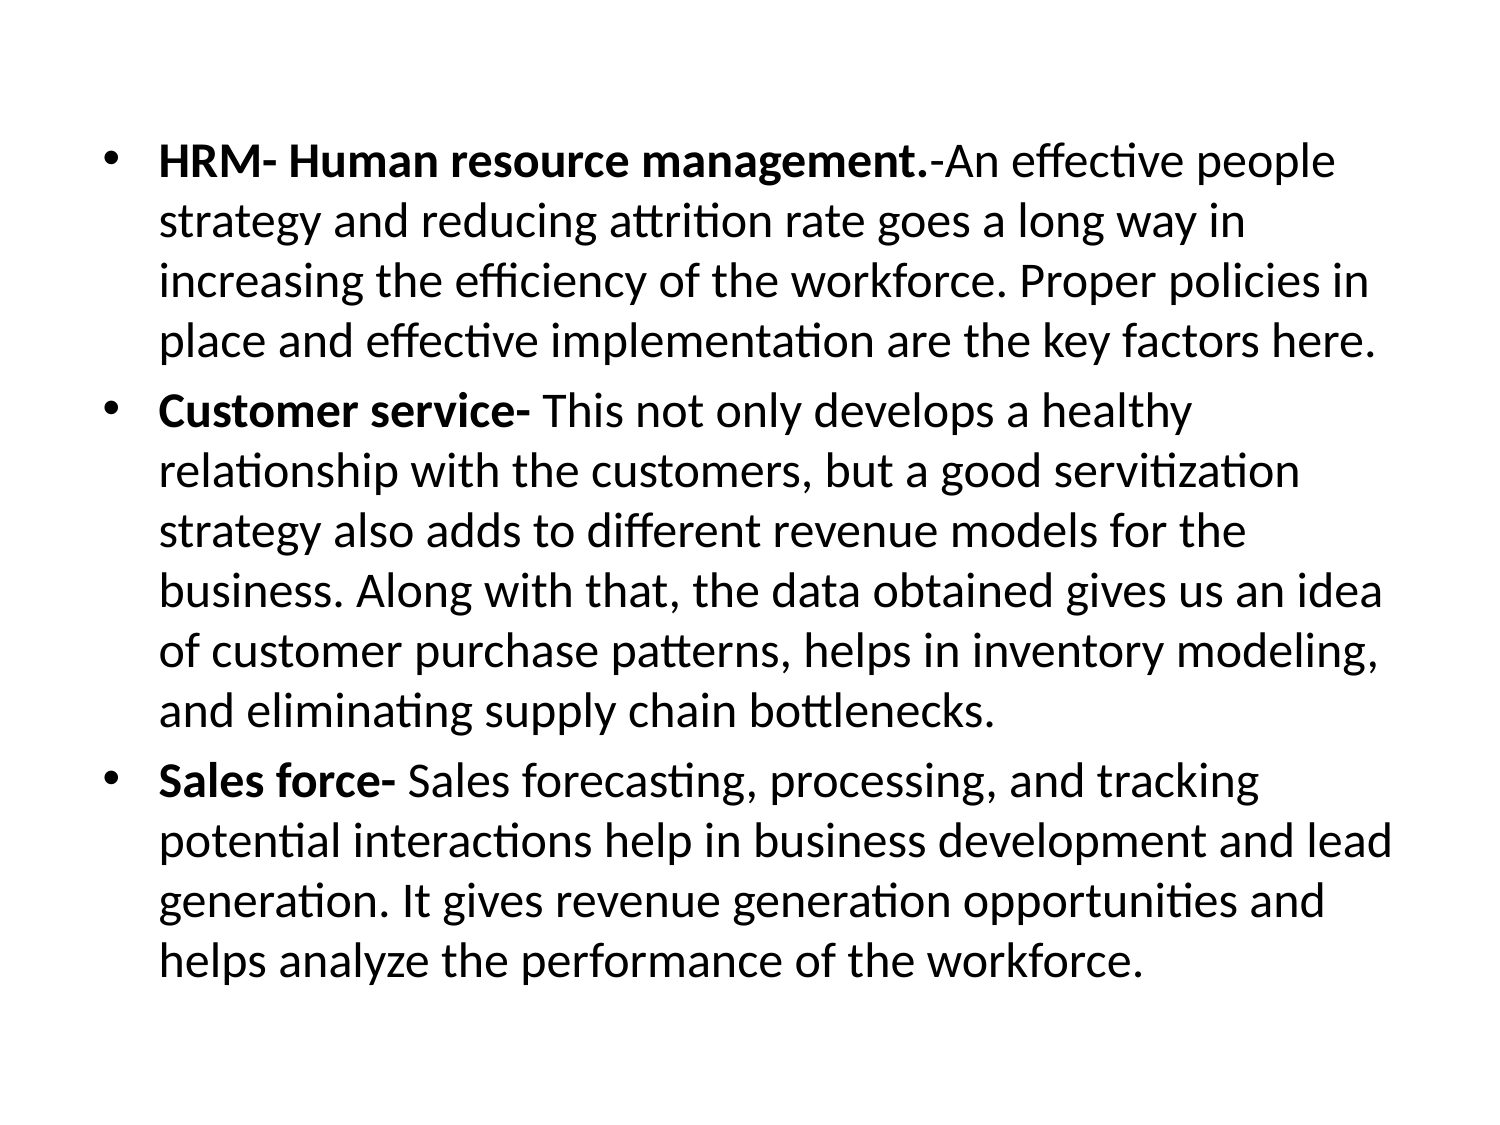

HRM- Human resource management.-An effective people strategy and reducing attrition rate goes a long way in increasing the efficiency of the workforce. Proper policies in place and effective implementation are the key factors here.
Customer service- This not only develops a healthy relationship with the customers, but a good servitization strategy also adds to different revenue models for the business. Along with that, the data obtained gives us an idea of customer purchase patterns, helps in inventory modeling, and eliminating supply chain bottlenecks.
Sales force- Sales forecasting, processing, and tracking potential interactions help in business development and lead generation. It gives revenue generation opportunities and helps analyze the performance of the workforce.